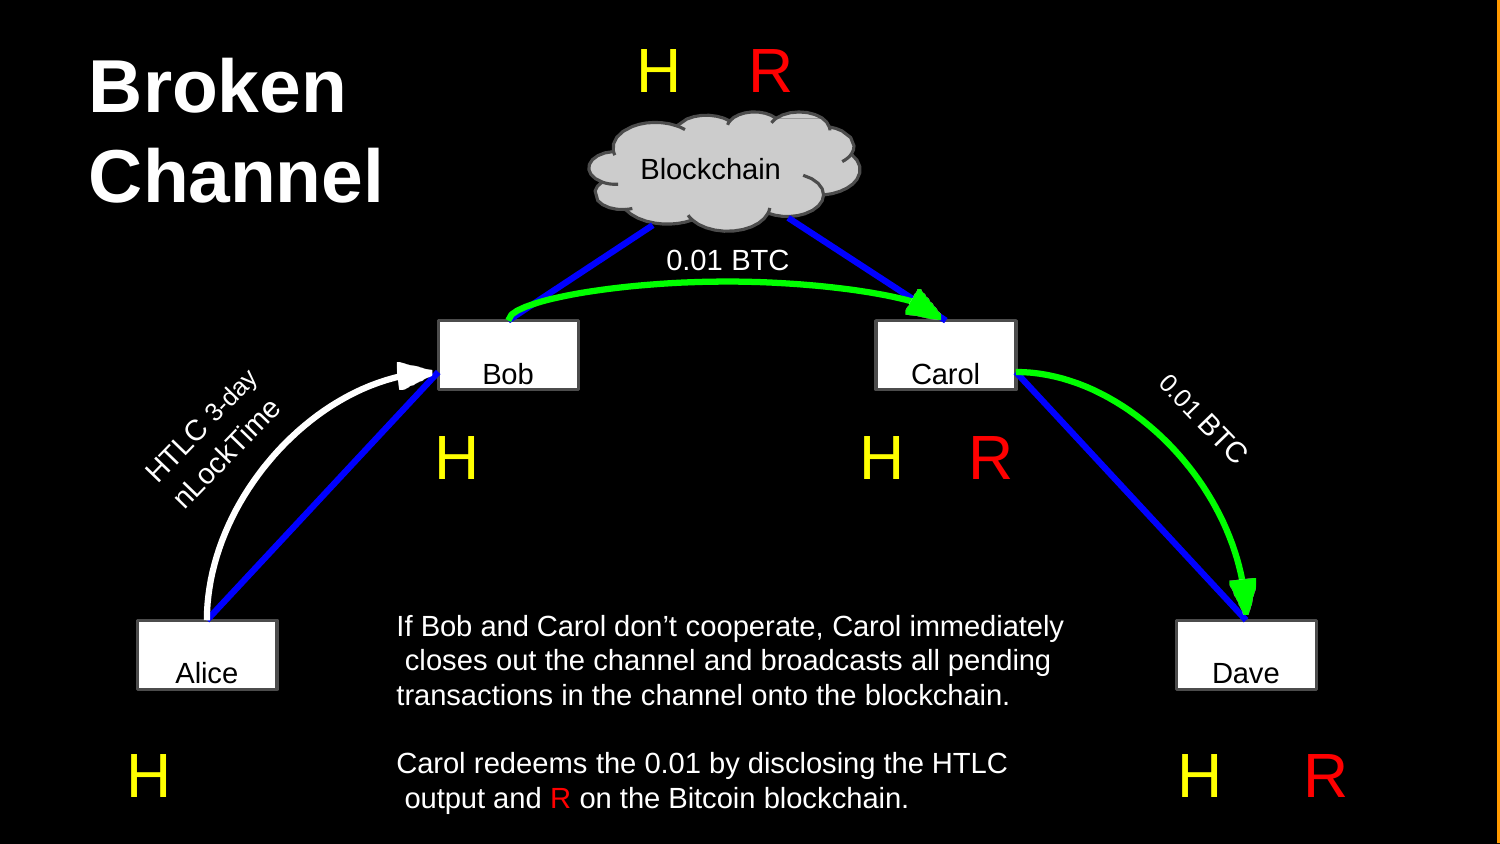

# H	R
Broken  Channel

Blockchain

0.01 BTC

Bob

Carol

HTLC 3-day
0.01 BTC
H	H	R
nLockTime

If Bob and Carol don’t cooperate, Carol immediately  closes out the channel and broadcasts all pending  transactions in the channel onto the blockchain.

Alice

Dave
H
H	R
Carol redeems the 0.01 by disclosing the HTLC  output and R on the Bitcoin blockchain.